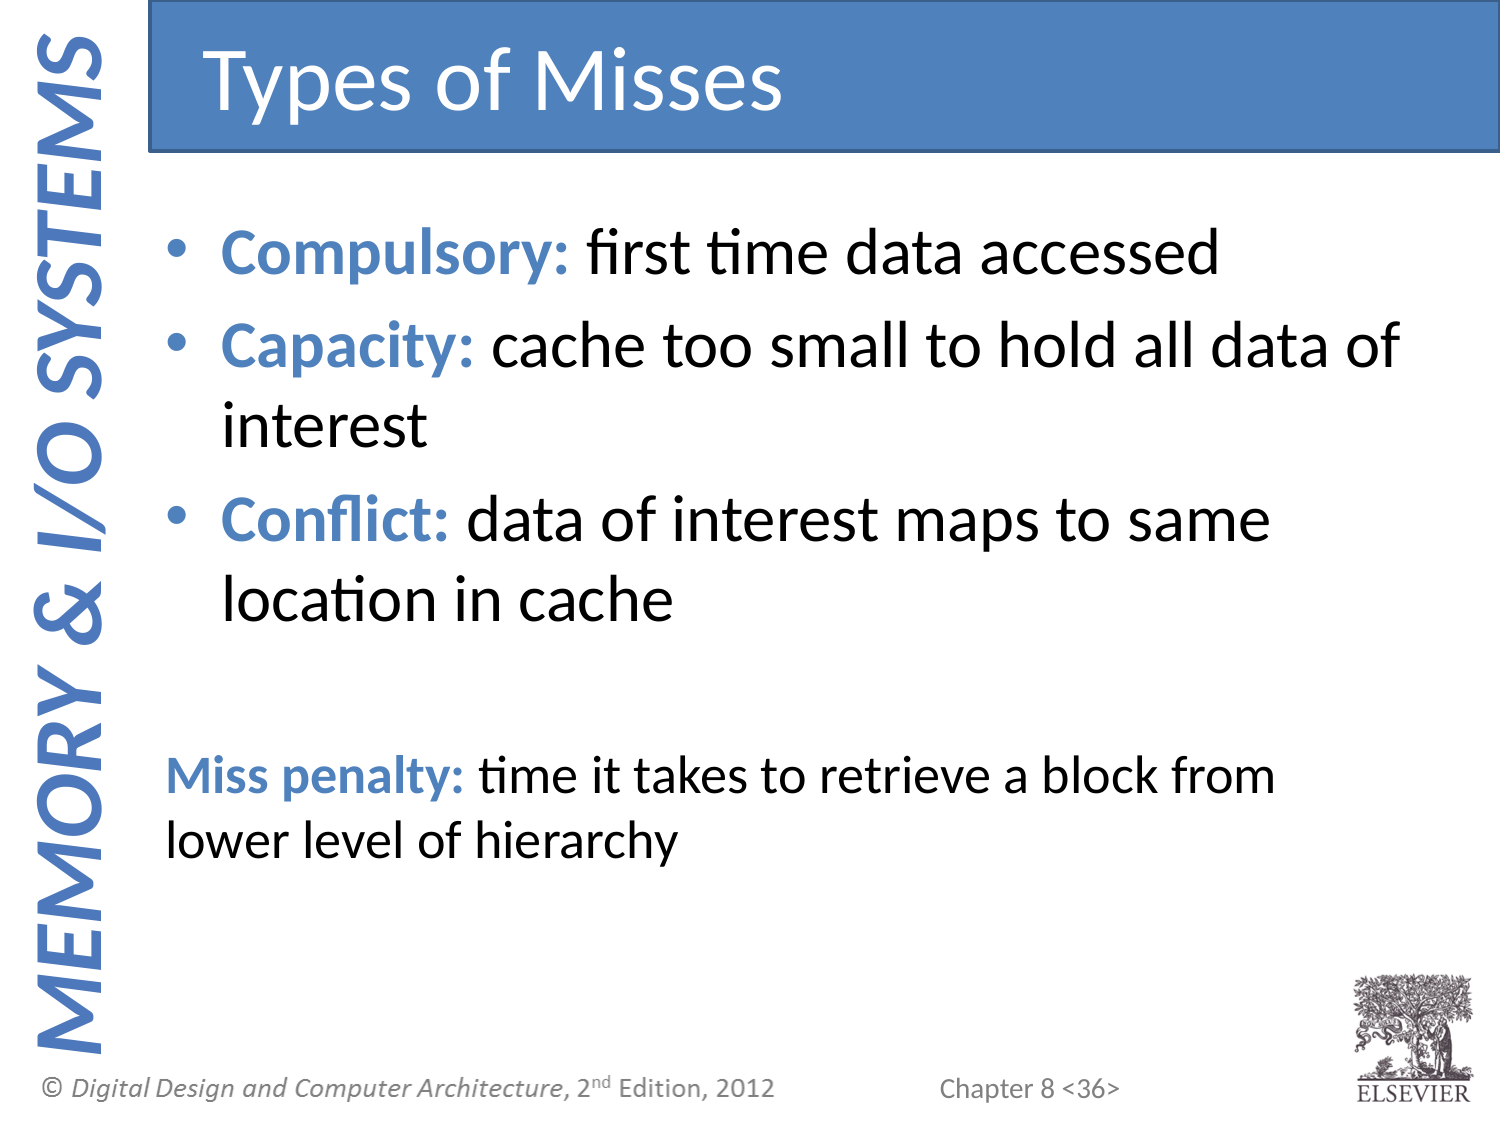

Types of Misses
Compulsory: first time data accessed
Capacity: cache too small to hold all data of interest
Conflict: data of interest maps to same location in cache

Miss penalty: time it takes to retrieve a block from lower level of hierarchy